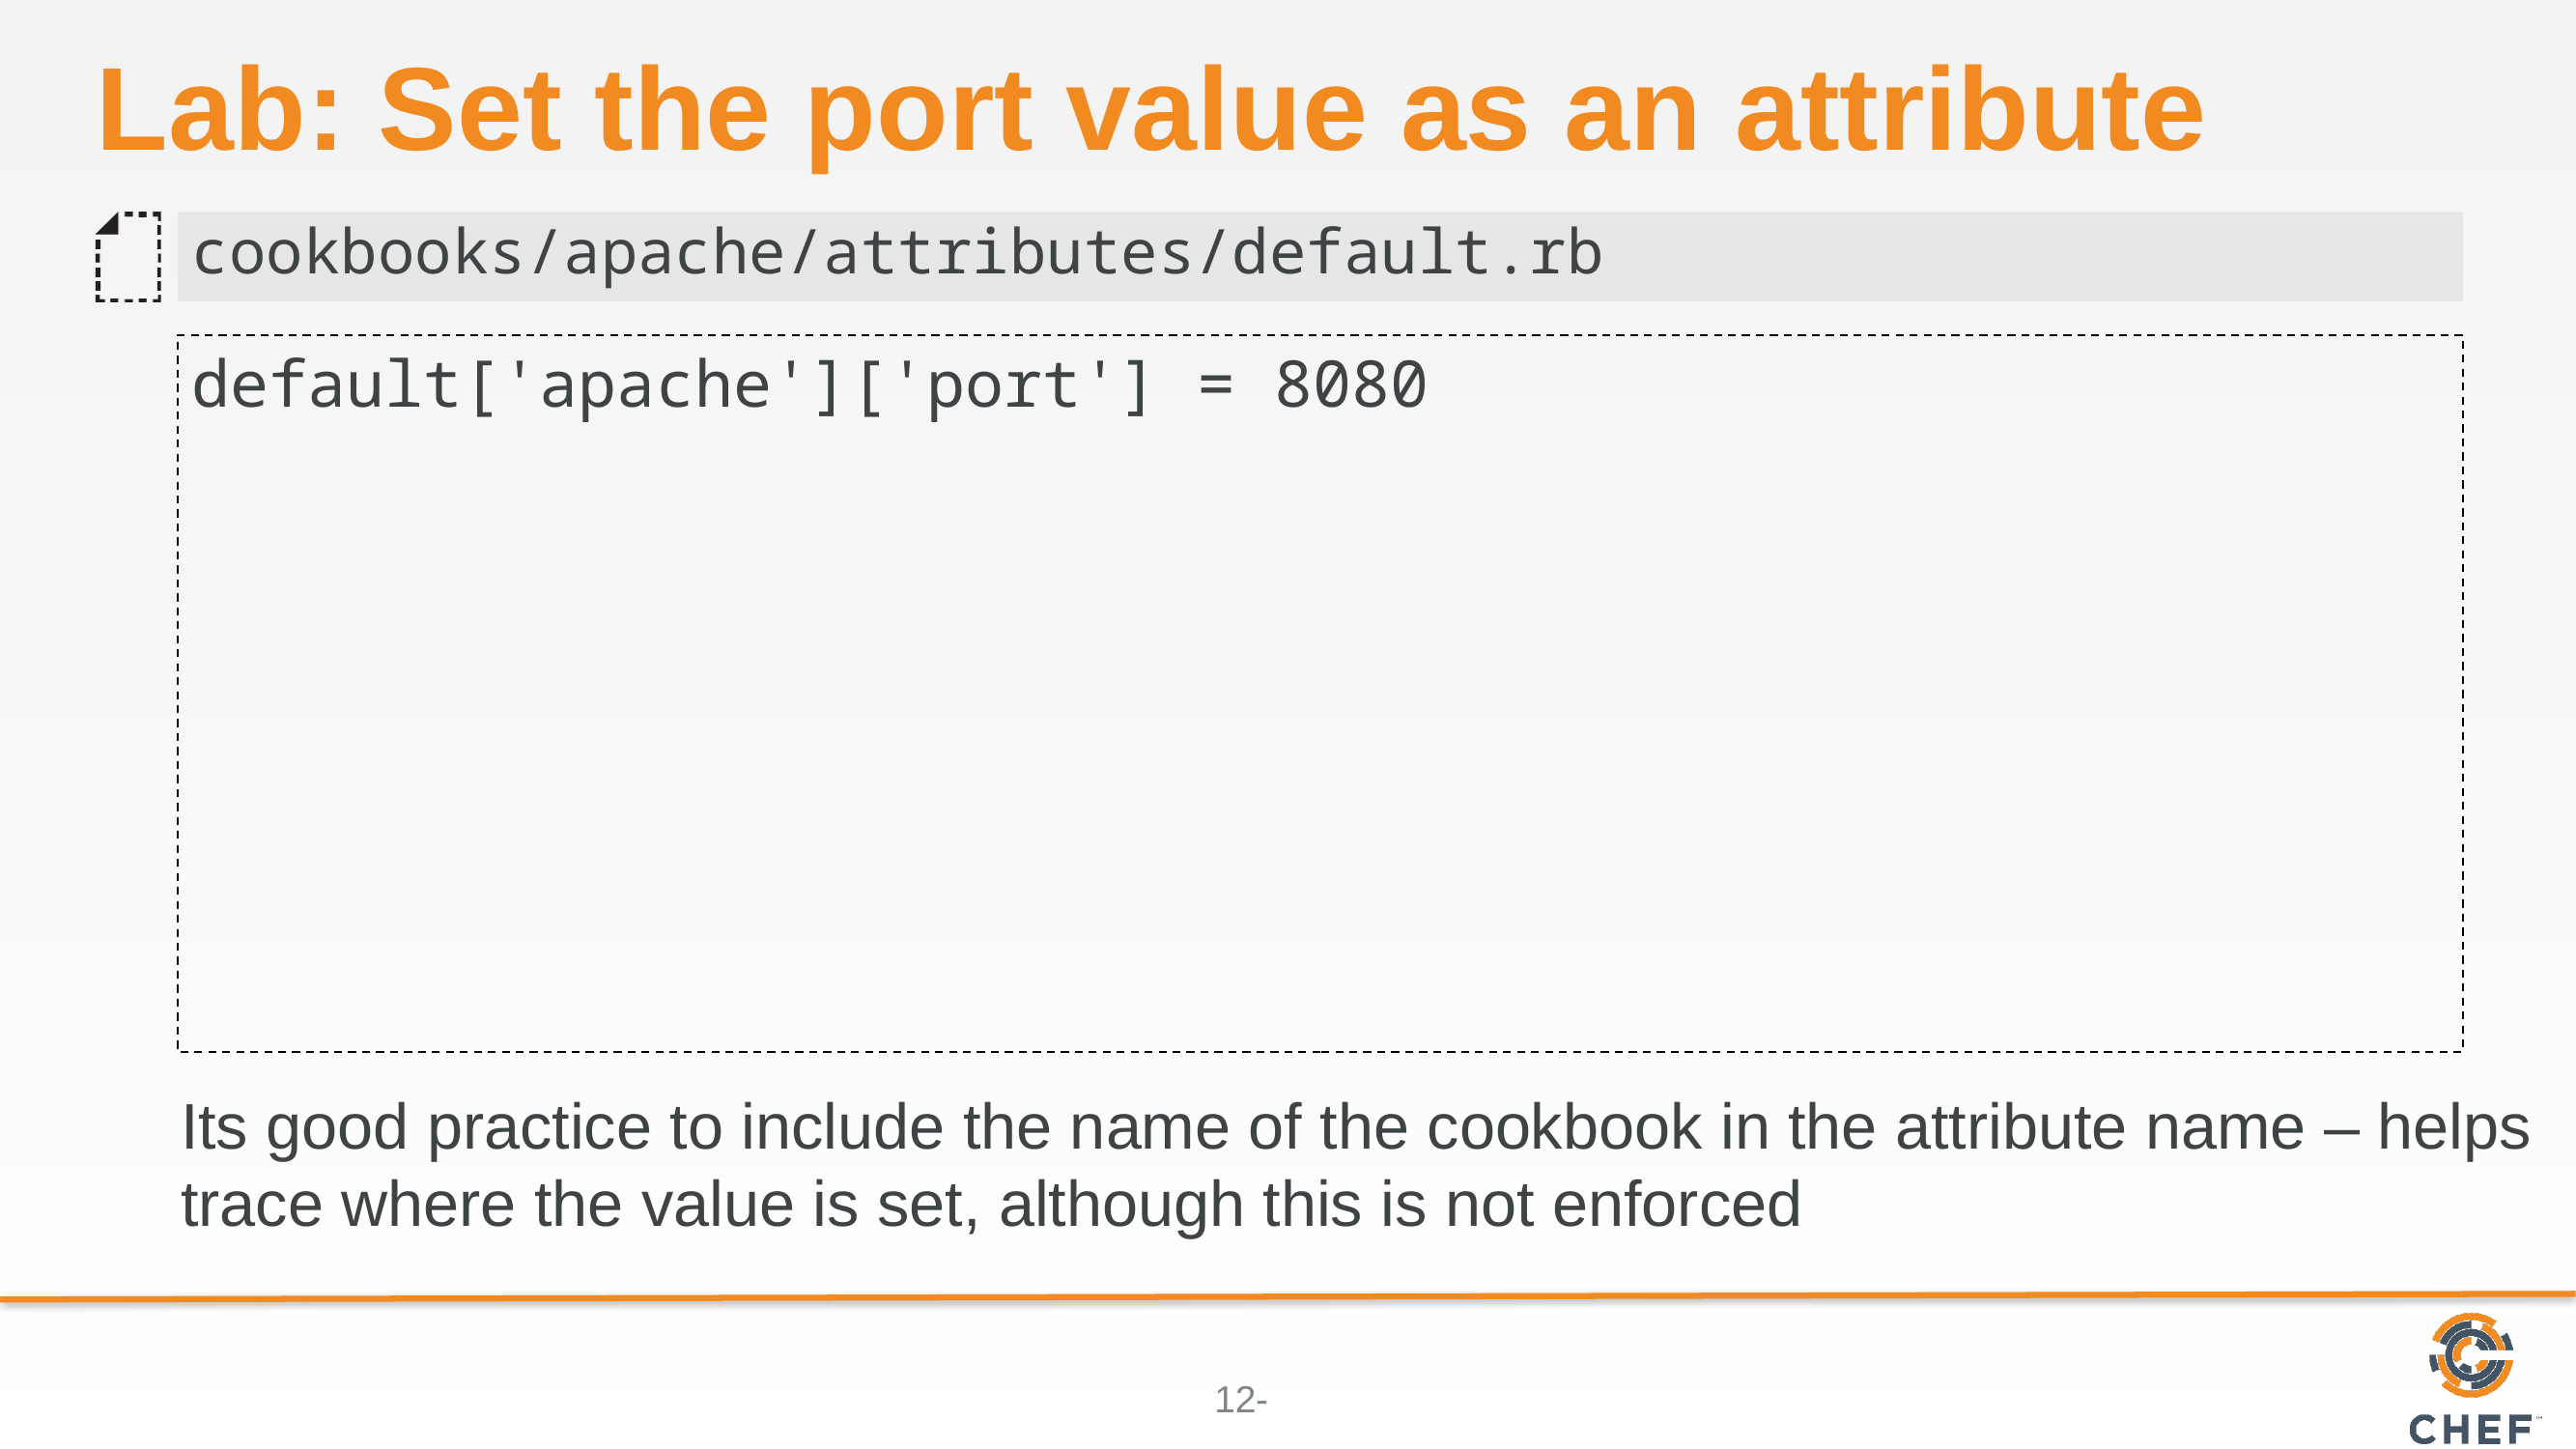

# Lab: Set the port value as an attribute
cookbooks/apache/attributes/default.rb
default['apache']['port'] = 8080

Its good practice to include the name of the cookbook in the attribute name – helps trace where the value is set, although this is not enforced